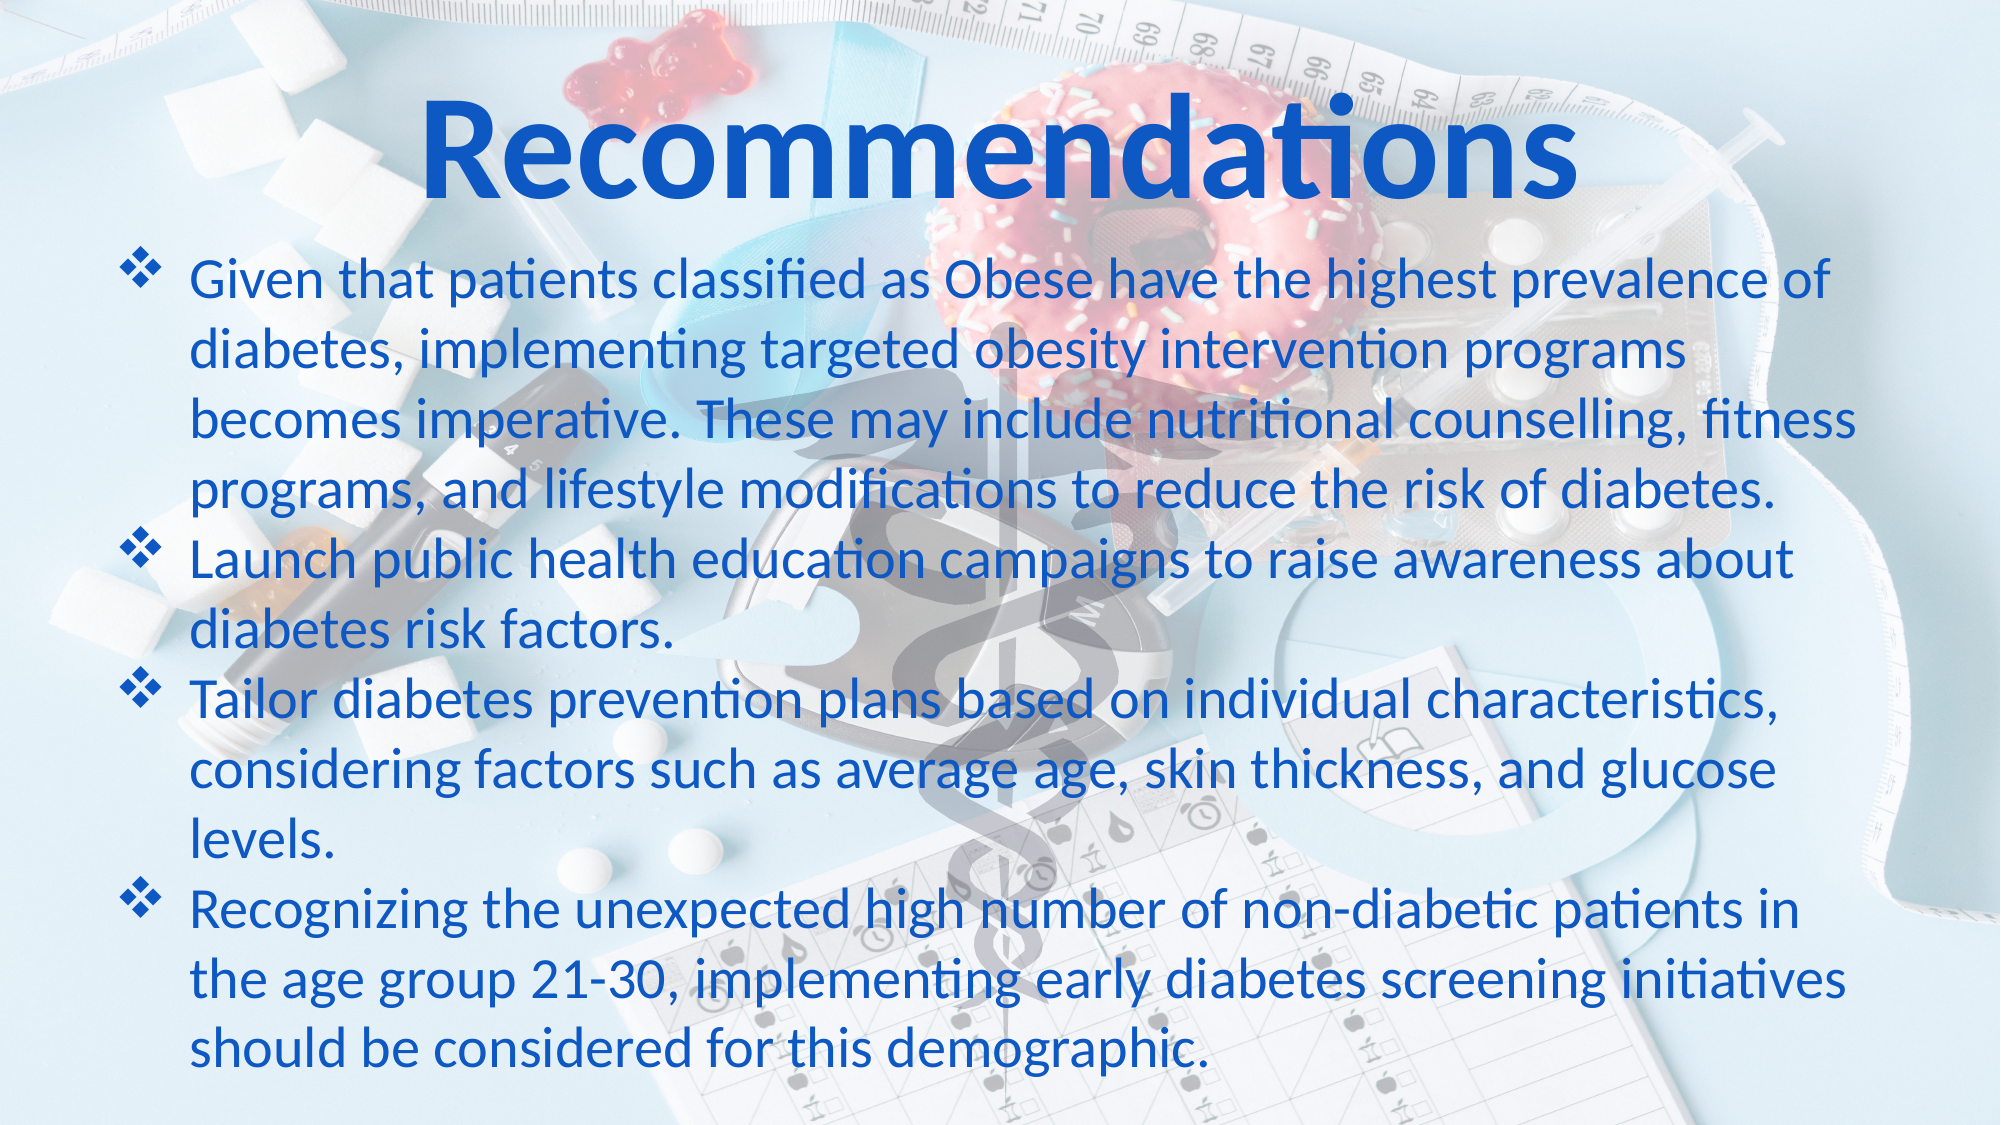

# Recommendations
Given that patients classified as Obese have the highest prevalence of diabetes, implementing targeted obesity intervention programs becomes imperative. These may include nutritional counselling, fitness programs, and lifestyle modifications to reduce the risk of diabetes.
Launch public health education campaigns to raise awareness about diabetes risk factors.
Tailor diabetes prevention plans based on individual characteristics, considering factors such as average age, skin thickness, and glucose levels.
Recognizing the unexpected high number of non-diabetic patients in the age group 21-30, implementing early diabetes screening initiatives should be considered for this demographic.